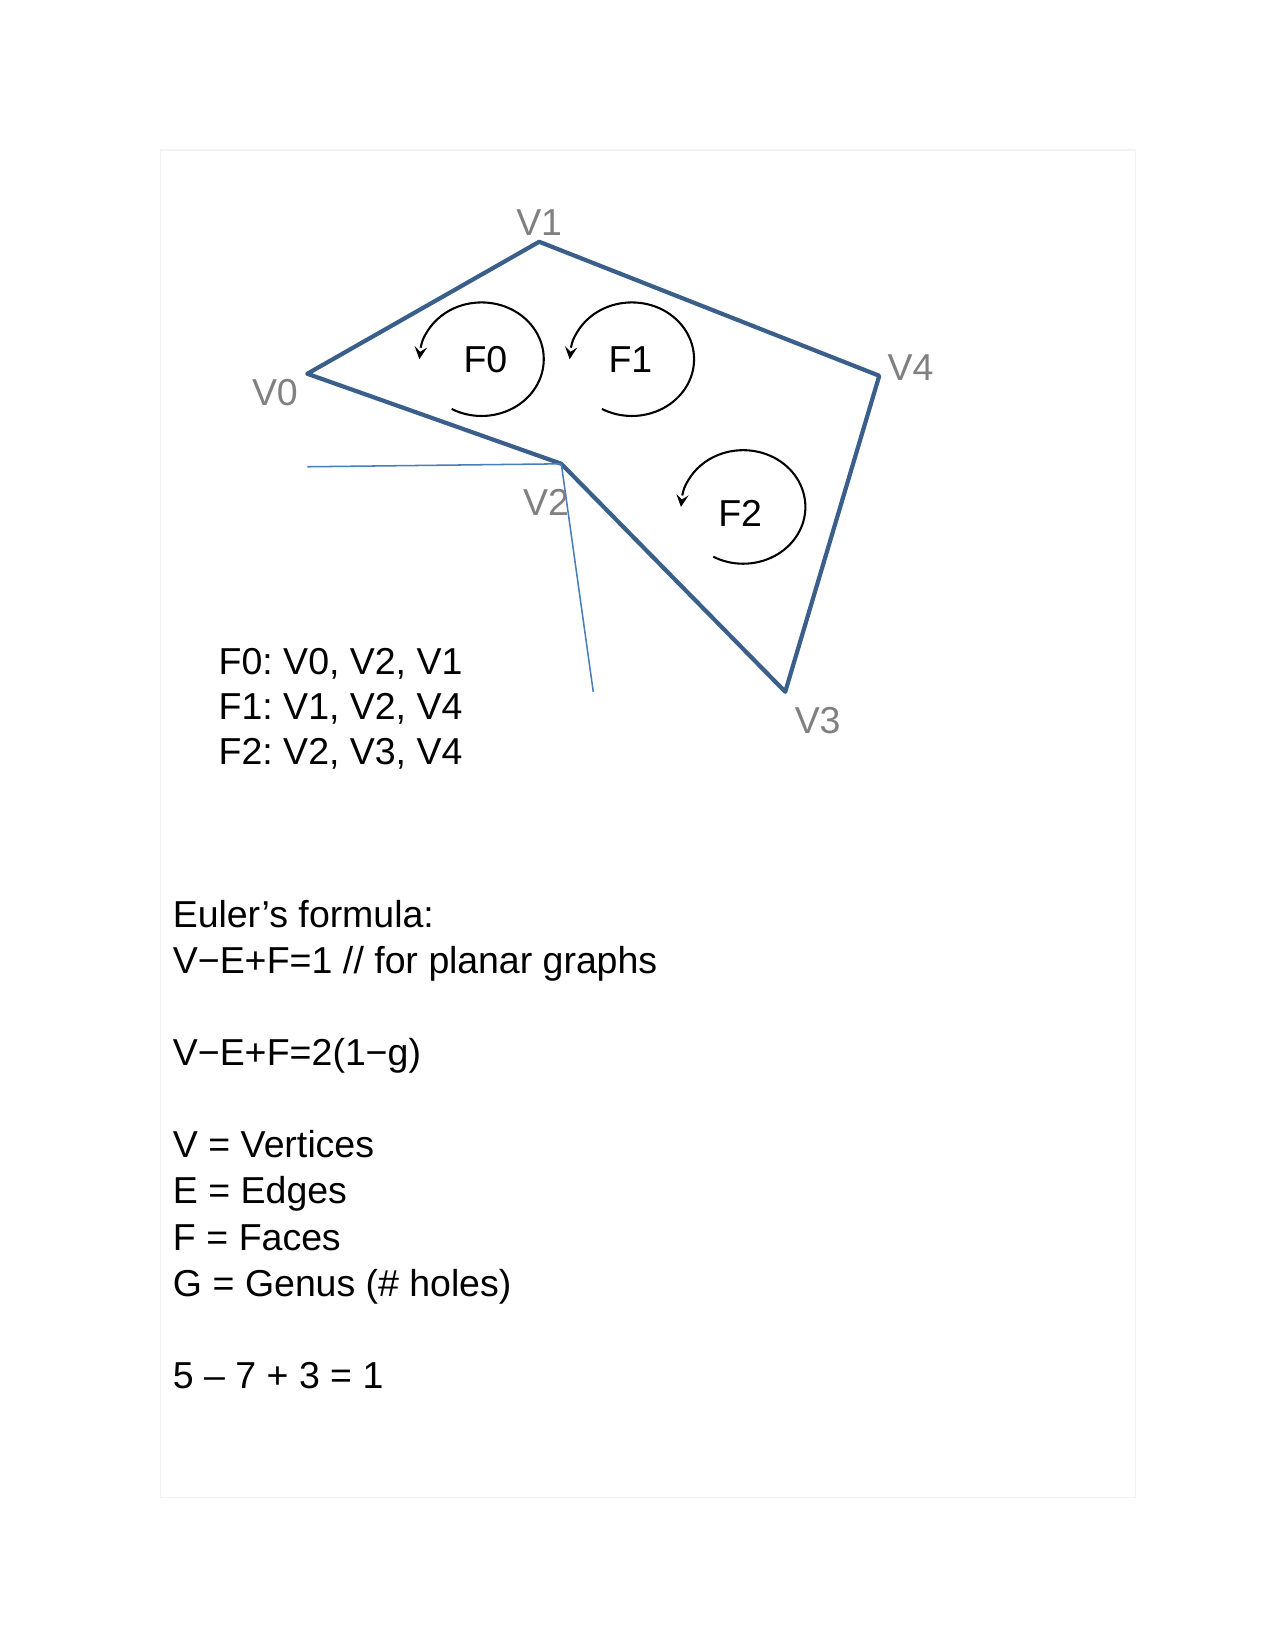

#
V1

F0
F1
V4
V0

V2
F2
F0: V0, V2, V1
F1: V1, V2, V4
F2: V2, V3, V4
V3
Euler’s formula:
V−E+F=1 // for planar graphs

V−E+F=2(1−g)

V = Vertices
E = Edges
F = Faces
G = Genus (# holes)

5 – 7 + 3 = 1